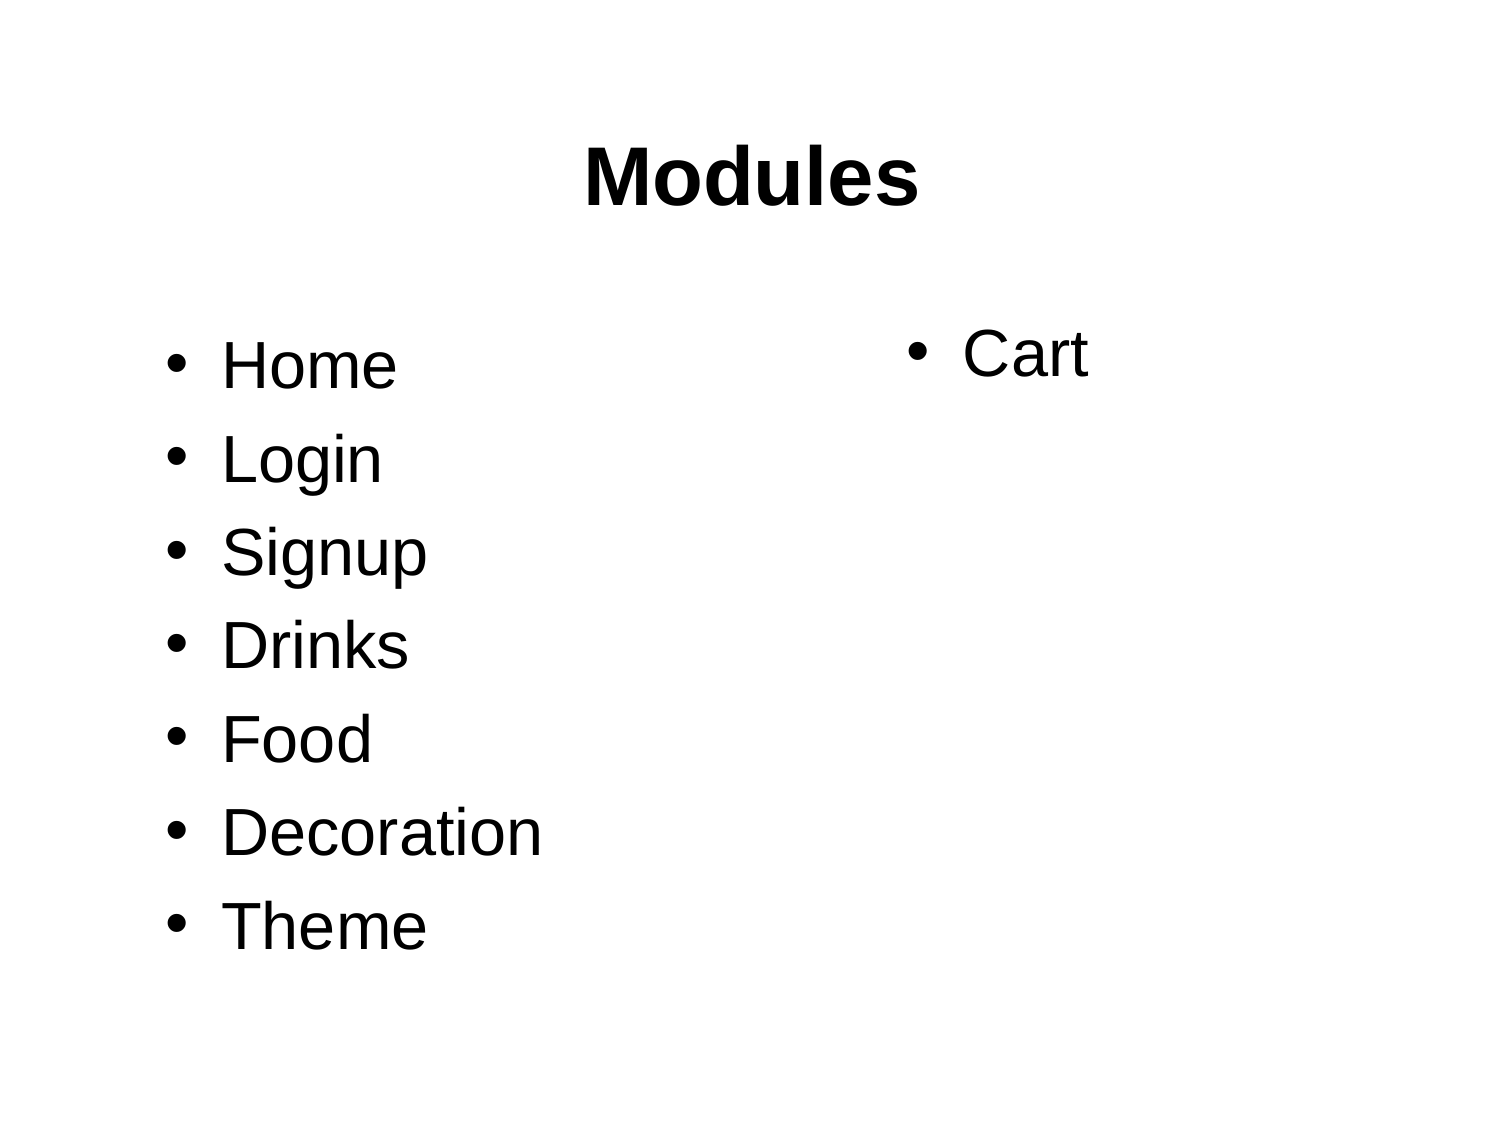

# Modules
Cart

Home
Login
Signup
Drinks
Food
Decoration
Theme